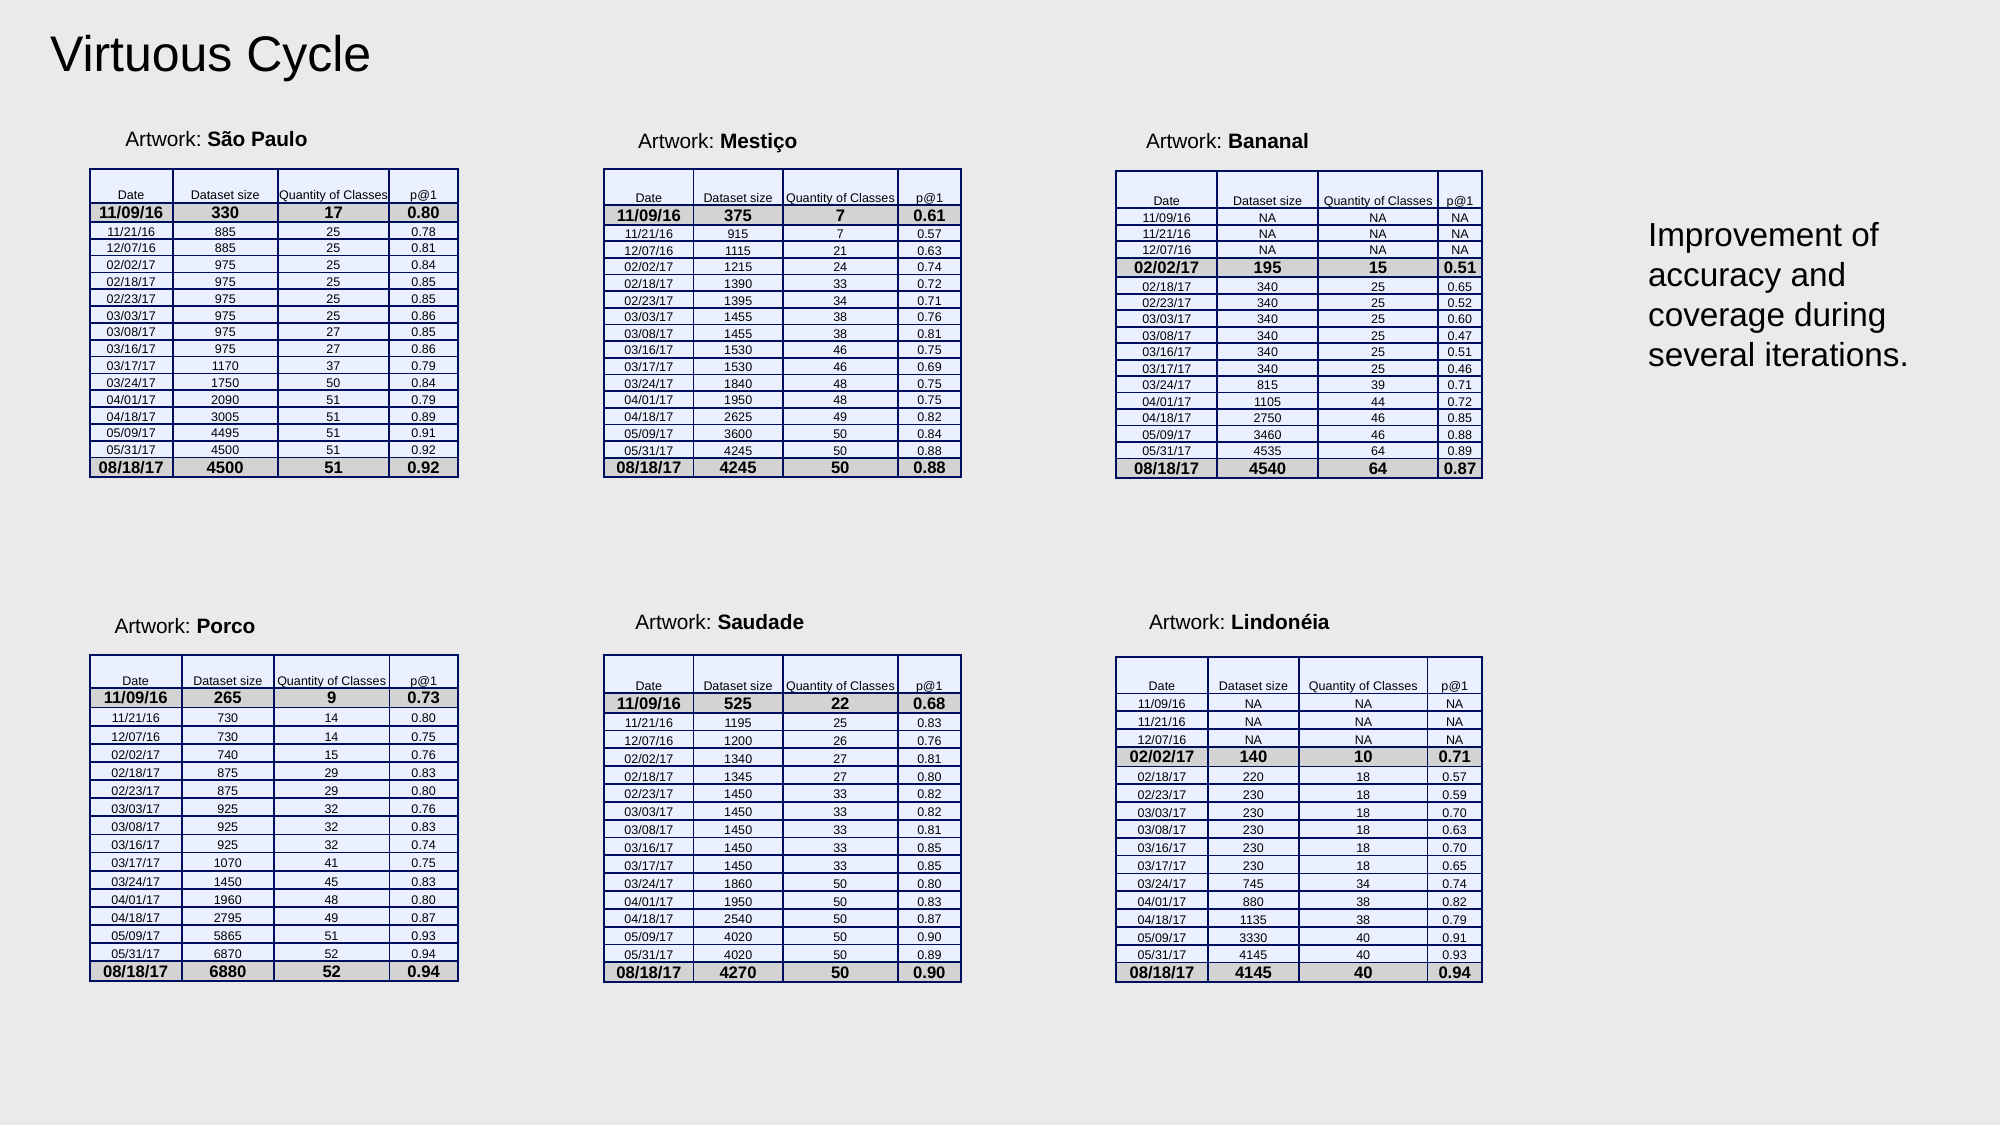

# Virtuous Cycle
Artwork: São Paulo
Artwork: Mestiço
Artwork: Bananal
Improvement of accuracy and coverage during several iterations.
| Date | Dataset size | Quantity of Classes | p@1 |
| --- | --- | --- | --- |
| 11/09/16 | 330 | 17 | 0.80 |
| 11/21/16 | 885 | 25 | 0.78 |
| 12/07/16 | 885 | 25 | 0.81 |
| 02/02/17 | 975 | 25 | 0.84 |
| 02/18/17 | 975 | 25 | 0.85 |
| 02/23/17 | 975 | 25 | 0.85 |
| 03/03/17 | 975 | 25 | 0.86 |
| 03/08/17 | 975 | 27 | 0.85 |
| 03/16/17 | 975 | 27 | 0.86 |
| 03/17/17 | 1170 | 37 | 0.79 |
| 03/24/17 | 1750 | 50 | 0.84 |
| 04/01/17 | 2090 | 51 | 0.79 |
| 04/18/17 | 3005 | 51 | 0.89 |
| 05/09/17 | 4495 | 51 | 0.91 |
| 05/31/17 | 4500 | 51 | 0.92 |
| 08/18/17 | 4500 | 51 | 0.92 |
| Date | Dataset size | Quantity of Classes | p@1 |
| --- | --- | --- | --- |
| 11/09/16 | 375 | 7 | 0.61 |
| 11/21/16 | 915 | 7 | 0.57 |
| 12/07/16 | 1115 | 21 | 0.63 |
| 02/02/17 | 1215 | 24 | 0.74 |
| 02/18/17 | 1390 | 33 | 0.72 |
| 02/23/17 | 1395 | 34 | 0.71 |
| 03/03/17 | 1455 | 38 | 0.76 |
| 03/08/17 | 1455 | 38 | 0.81 |
| 03/16/17 | 1530 | 46 | 0.75 |
| 03/17/17 | 1530 | 46 | 0.69 |
| 03/24/17 | 1840 | 48 | 0.75 |
| 04/01/17 | 1950 | 48 | 0.75 |
| 04/18/17 | 2625 | 49 | 0.82 |
| 05/09/17 | 3600 | 50 | 0.84 |
| 05/31/17 | 4245 | 50 | 0.88 |
| 08/18/17 | 4245 | 50 | 0.88 |
| Date | Dataset size | Quantity of Classes | p@1 |
| --- | --- | --- | --- |
| 11/09/16 | NA | NA | NA |
| 11/21/16 | NA | NA | NA |
| 12/07/16 | NA | NA | NA |
| 02/02/17 | 195 | 15 | 0.51 |
| 02/18/17 | 340 | 25 | 0.65 |
| 02/23/17 | 340 | 25 | 0.52 |
| 03/03/17 | 340 | 25 | 0.60 |
| 03/08/17 | 340 | 25 | 0.47 |
| 03/16/17 | 340 | 25 | 0.51 |
| 03/17/17 | 340 | 25 | 0.46 |
| 03/24/17 | 815 | 39 | 0.71 |
| 04/01/17 | 1105 | 44 | 0.72 |
| 04/18/17 | 2750 | 46 | 0.85 |
| 05/09/17 | 3460 | 46 | 0.88 |
| 05/31/17 | 4535 | 64 | 0.89 |
| 08/18/17 | 4540 | 64 | 0.87 |
Artwork: Lindonéia
Artwork: Saudade
Artwork: Porco
| Date | Dataset size | Quantity of Classes | p@1 |
| --- | --- | --- | --- |
| 11/09/16 | 265 | 9 | 0.73 |
| 11/21/16 | 730 | 14 | 0.80 |
| 12/07/16 | 730 | 14 | 0.75 |
| 02/02/17 | 740 | 15 | 0.76 |
| 02/18/17 | 875 | 29 | 0.83 |
| 02/23/17 | 875 | 29 | 0.80 |
| 03/03/17 | 925 | 32 | 0.76 |
| 03/08/17 | 925 | 32 | 0.83 |
| 03/16/17 | 925 | 32 | 0.74 |
| 03/17/17 | 1070 | 41 | 0.75 |
| 03/24/17 | 1450 | 45 | 0.83 |
| 04/01/17 | 1960 | 48 | 0.80 |
| 04/18/17 | 2795 | 49 | 0.87 |
| 05/09/17 | 5865 | 51 | 0.93 |
| 05/31/17 | 6870 | 52 | 0.94 |
| 08/18/17 | 6880 | 52 | 0.94 |
| Date | Dataset size | Quantity of Classes | p@1 |
| --- | --- | --- | --- |
| 11/09/16 | 525 | 22 | 0.68 |
| 11/21/16 | 1195 | 25 | 0.83 |
| 12/07/16 | 1200 | 26 | 0.76 |
| 02/02/17 | 1340 | 27 | 0.81 |
| 02/18/17 | 1345 | 27 | 0.80 |
| 02/23/17 | 1450 | 33 | 0.82 |
| 03/03/17 | 1450 | 33 | 0.82 |
| 03/08/17 | 1450 | 33 | 0.81 |
| 03/16/17 | 1450 | 33 | 0.85 |
| 03/17/17 | 1450 | 33 | 0.85 |
| 03/24/17 | 1860 | 50 | 0.80 |
| 04/01/17 | 1950 | 50 | 0.83 |
| 04/18/17 | 2540 | 50 | 0.87 |
| 05/09/17 | 4020 | 50 | 0.90 |
| 05/31/17 | 4020 | 50 | 0.89 |
| 08/18/17 | 4270 | 50 | 0.90 |
| Date | Dataset size | Quantity of Classes | p@1 |
| --- | --- | --- | --- |
| 11/09/16 | NA | NA | NA |
| 11/21/16 | NA | NA | NA |
| 12/07/16 | NA | NA | NA |
| 02/02/17 | 140 | 10 | 0.71 |
| 02/18/17 | 220 | 18 | 0.57 |
| 02/23/17 | 230 | 18 | 0.59 |
| 03/03/17 | 230 | 18 | 0.70 |
| 03/08/17 | 230 | 18 | 0.63 |
| 03/16/17 | 230 | 18 | 0.70 |
| 03/17/17 | 230 | 18 | 0.65 |
| 03/24/17 | 745 | 34 | 0.74 |
| 04/01/17 | 880 | 38 | 0.82 |
| 04/18/17 | 1135 | 38 | 0.79 |
| 05/09/17 | 3330 | 40 | 0.91 |
| 05/31/17 | 4145 | 40 | 0.93 |
| 08/18/17 | 4145 | 40 | 0.94 |
18